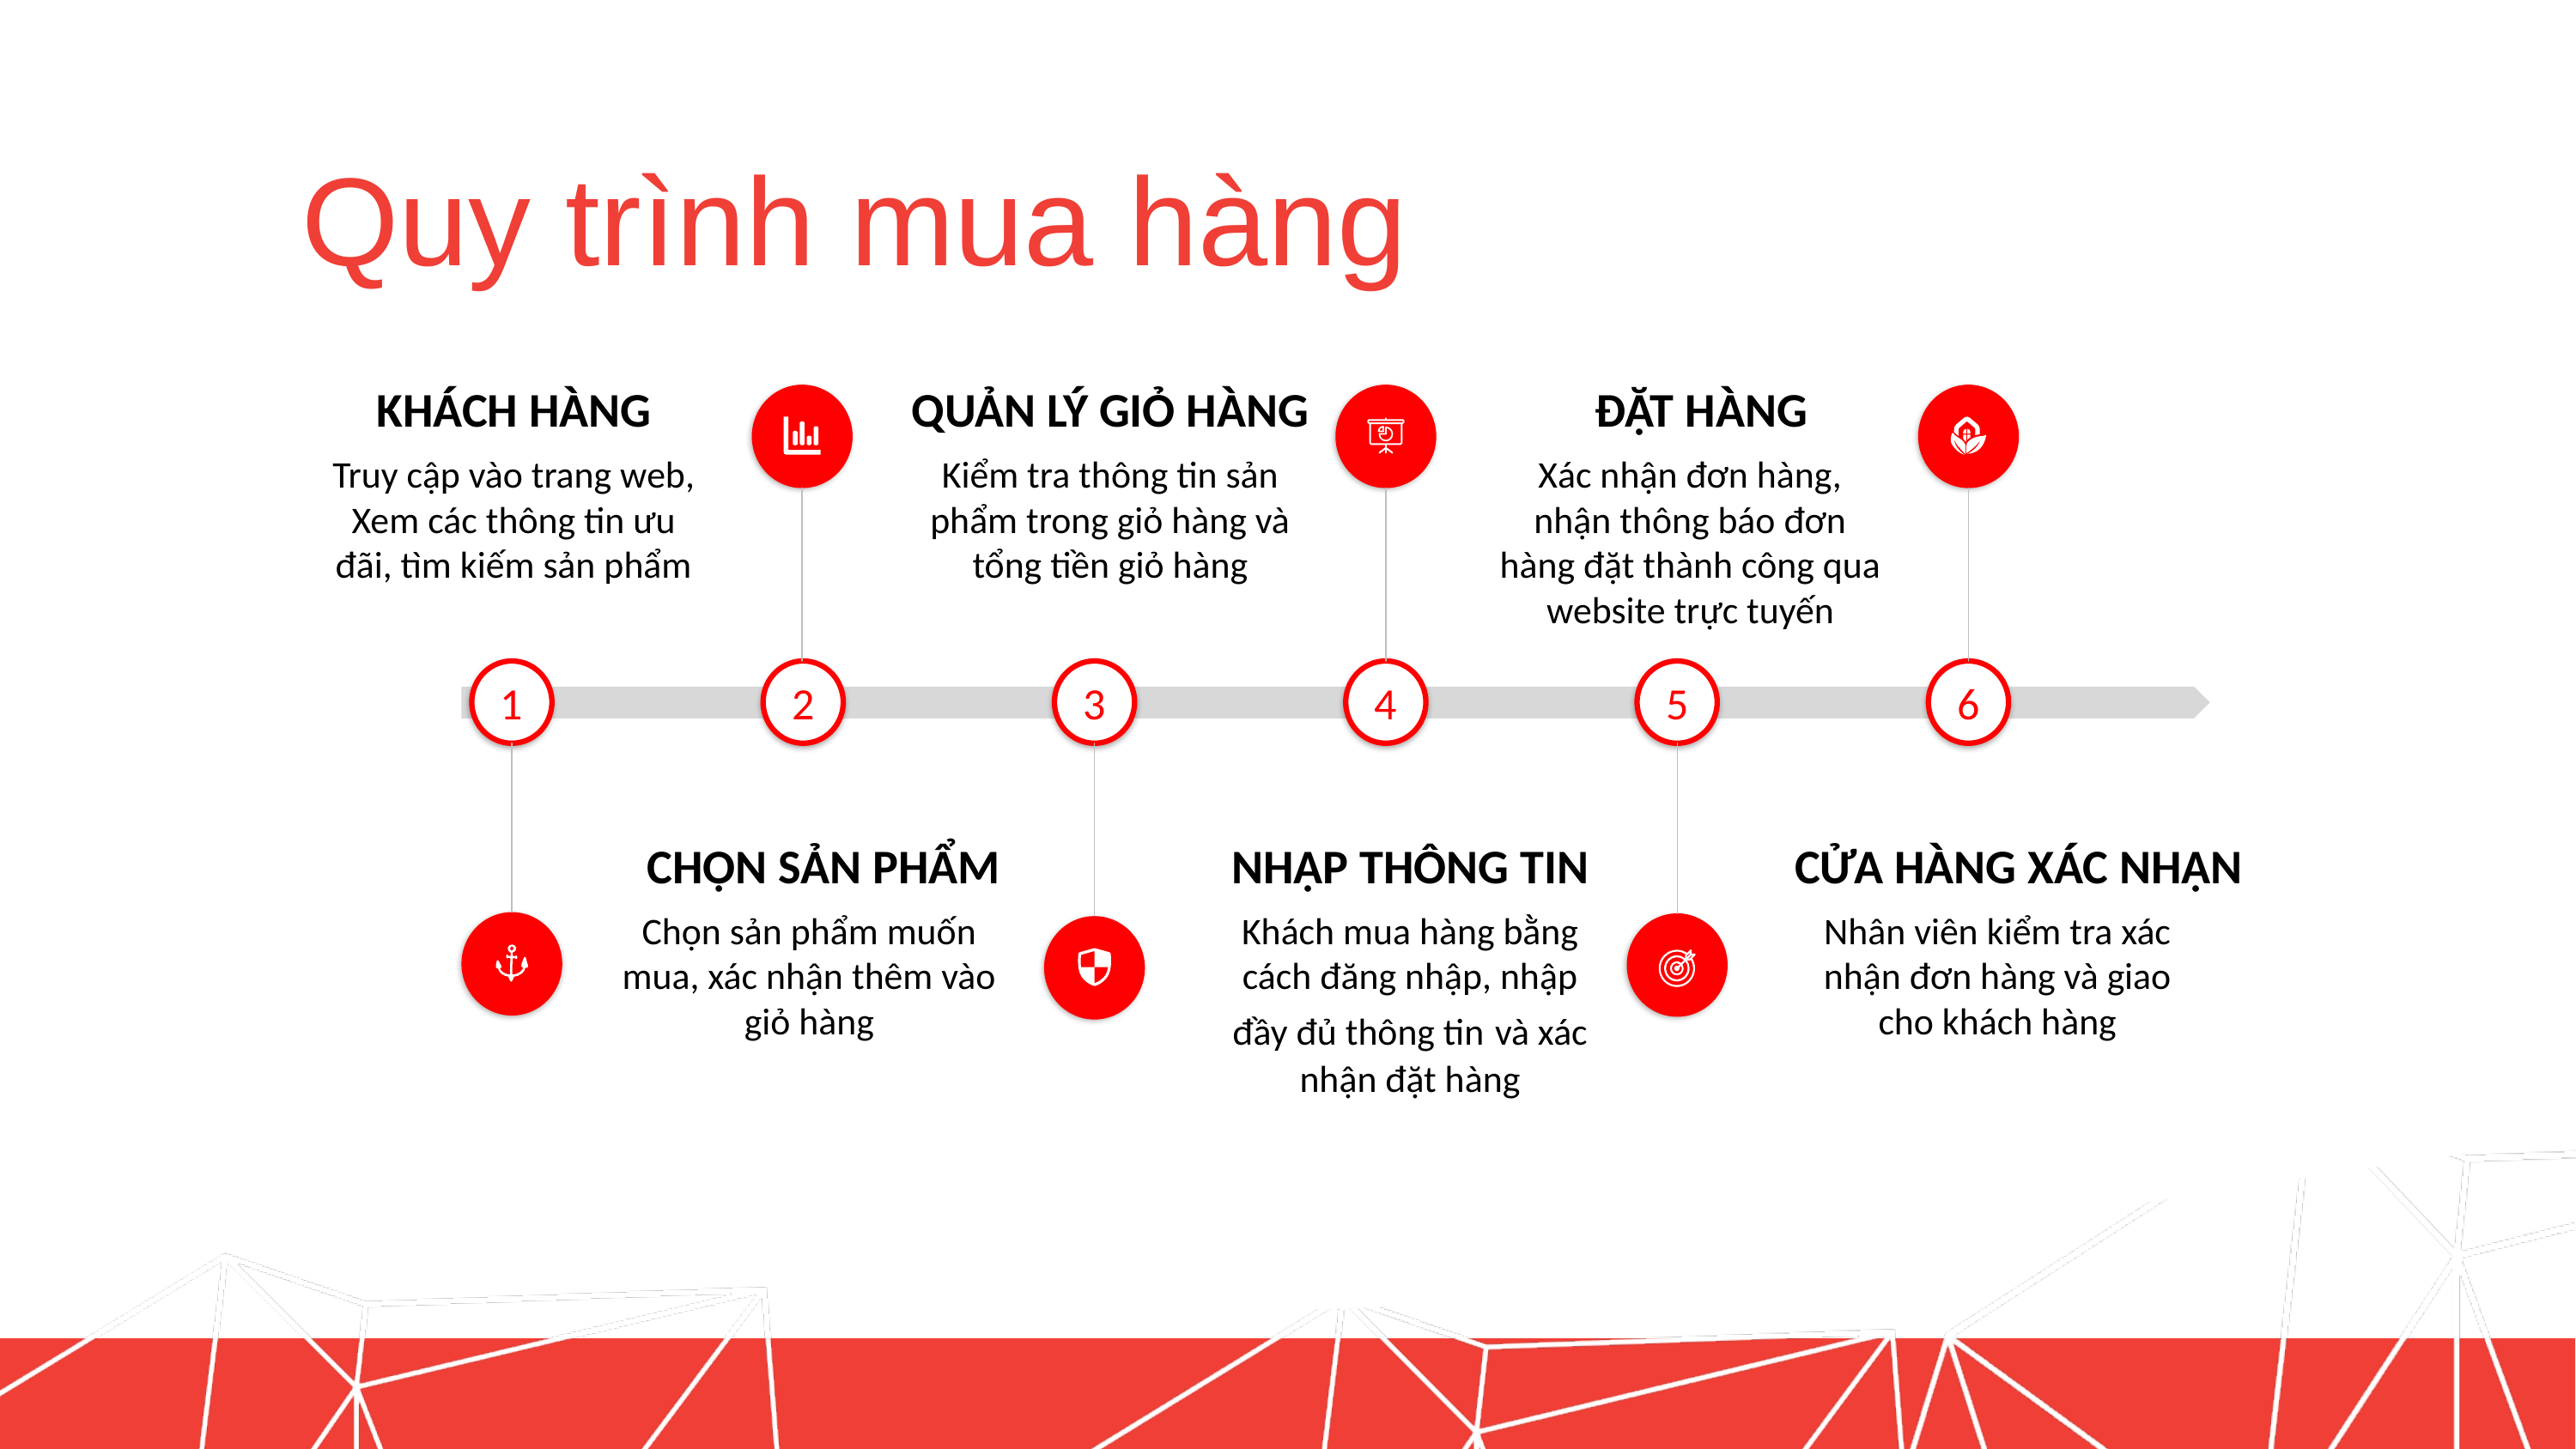

Quy trình mua hàng
KHÁCH HÀNG
Truy cập vào trang web, Xem các thông tin ưu đãi, tìm kiếm sản phẩm
ĐẶT HÀNG
Xác nhận đơn hàng, nhận thông báo đơn hàng đặt thành công qua website trực tuyến
QUẢN LÝ GIỎ HÀNG

Kiểm tra thông tin sản phẩm trong giỏ hàng và tổng tiền giỏ hàng

1
2
3
4
5
6

CHỌN SẢN PHẨM
Chọn sản phẩm muốn mua, xác nhận thêm vào giỏ hàng
CỬA HÀNG XÁC NHẬN
Nhân viên kiểm tra xác nhận đơn hàng và giao cho khách hàng
NHẬP THÔNG TIN
Khách mua hàng bằng cách đăng nhập, nhập đầy đủ thông tin và xác nhận đặt hàng